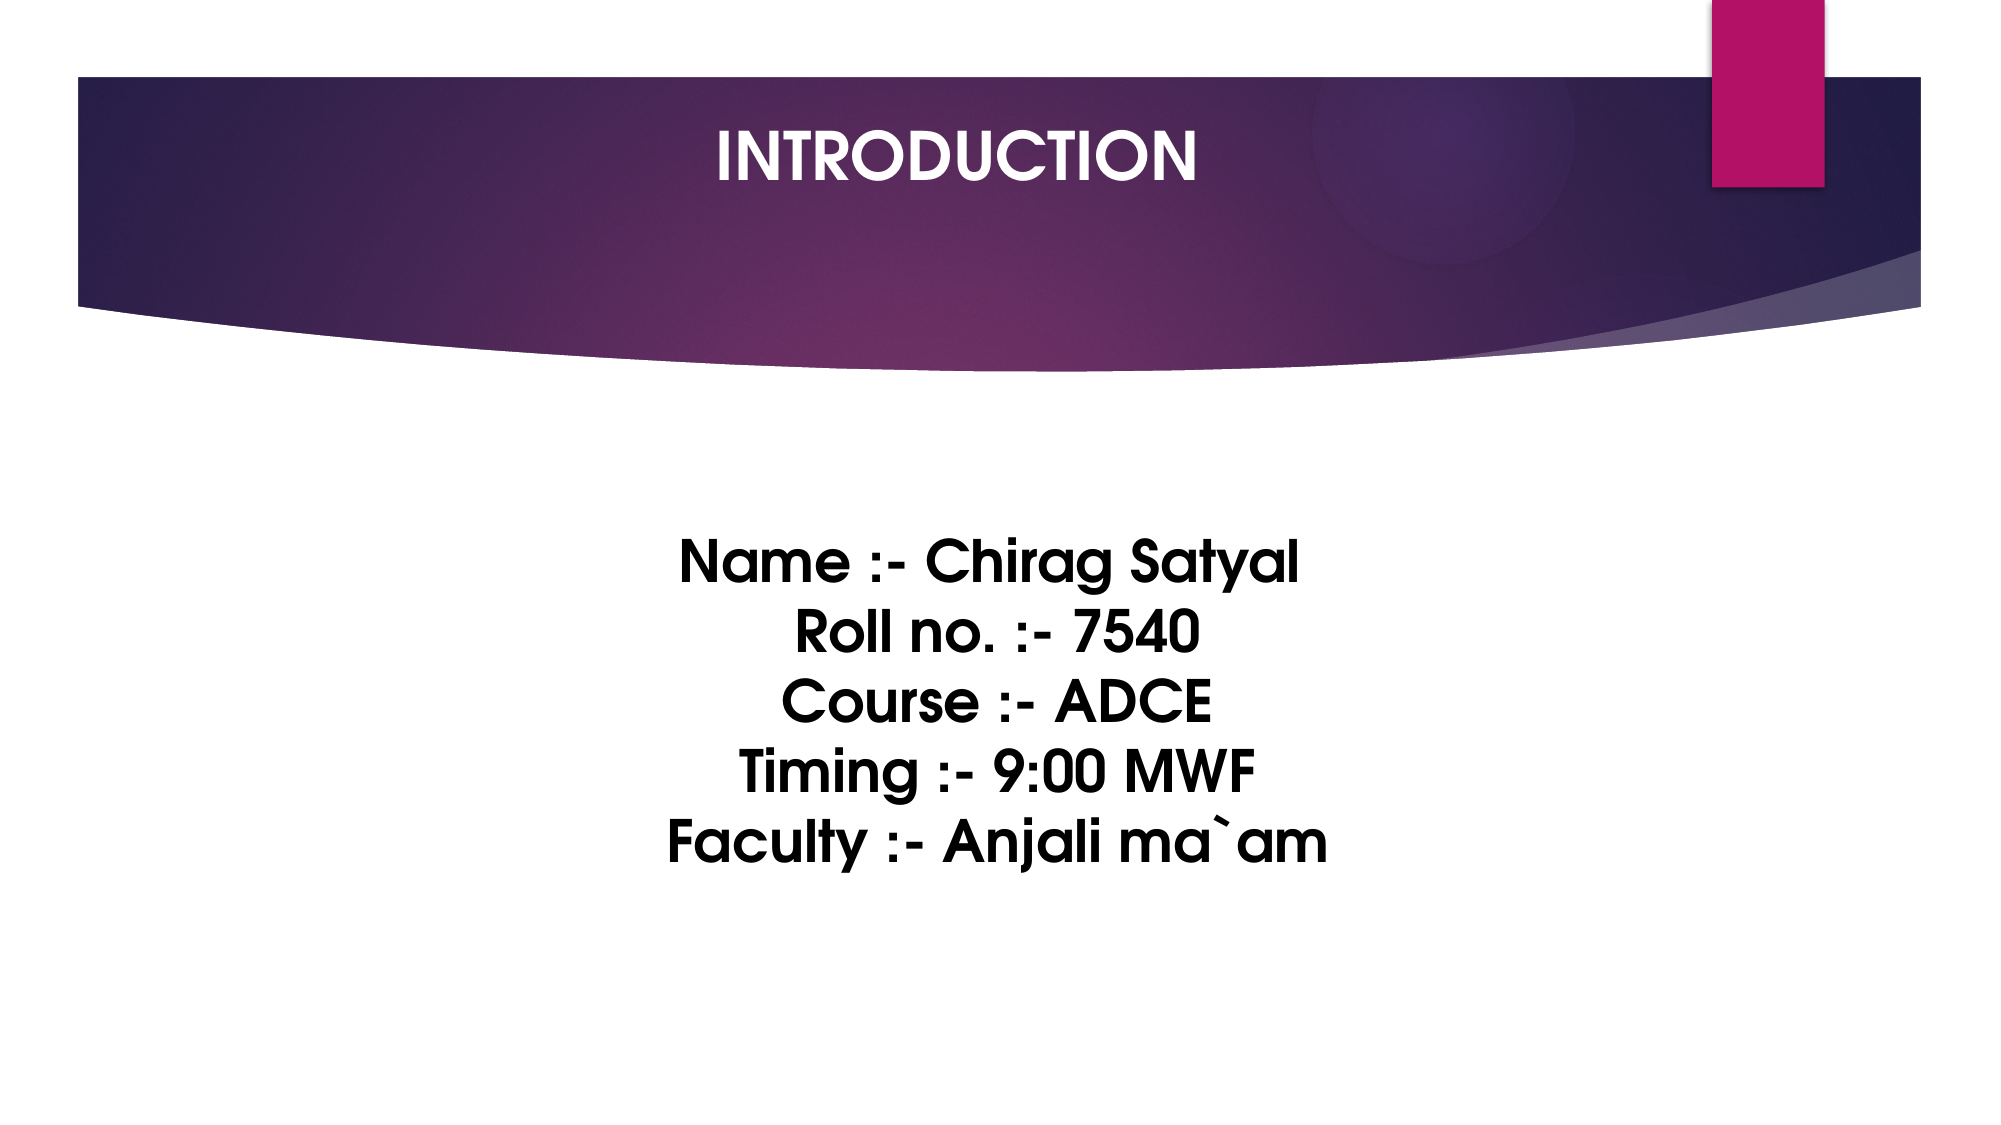

INTRODUCTION
Name :- Chirag Satyal
Roll no. :- 7540
Course :- ADCE
Timing :- 9:00 MWF
Faculty :- Anjali ma`am